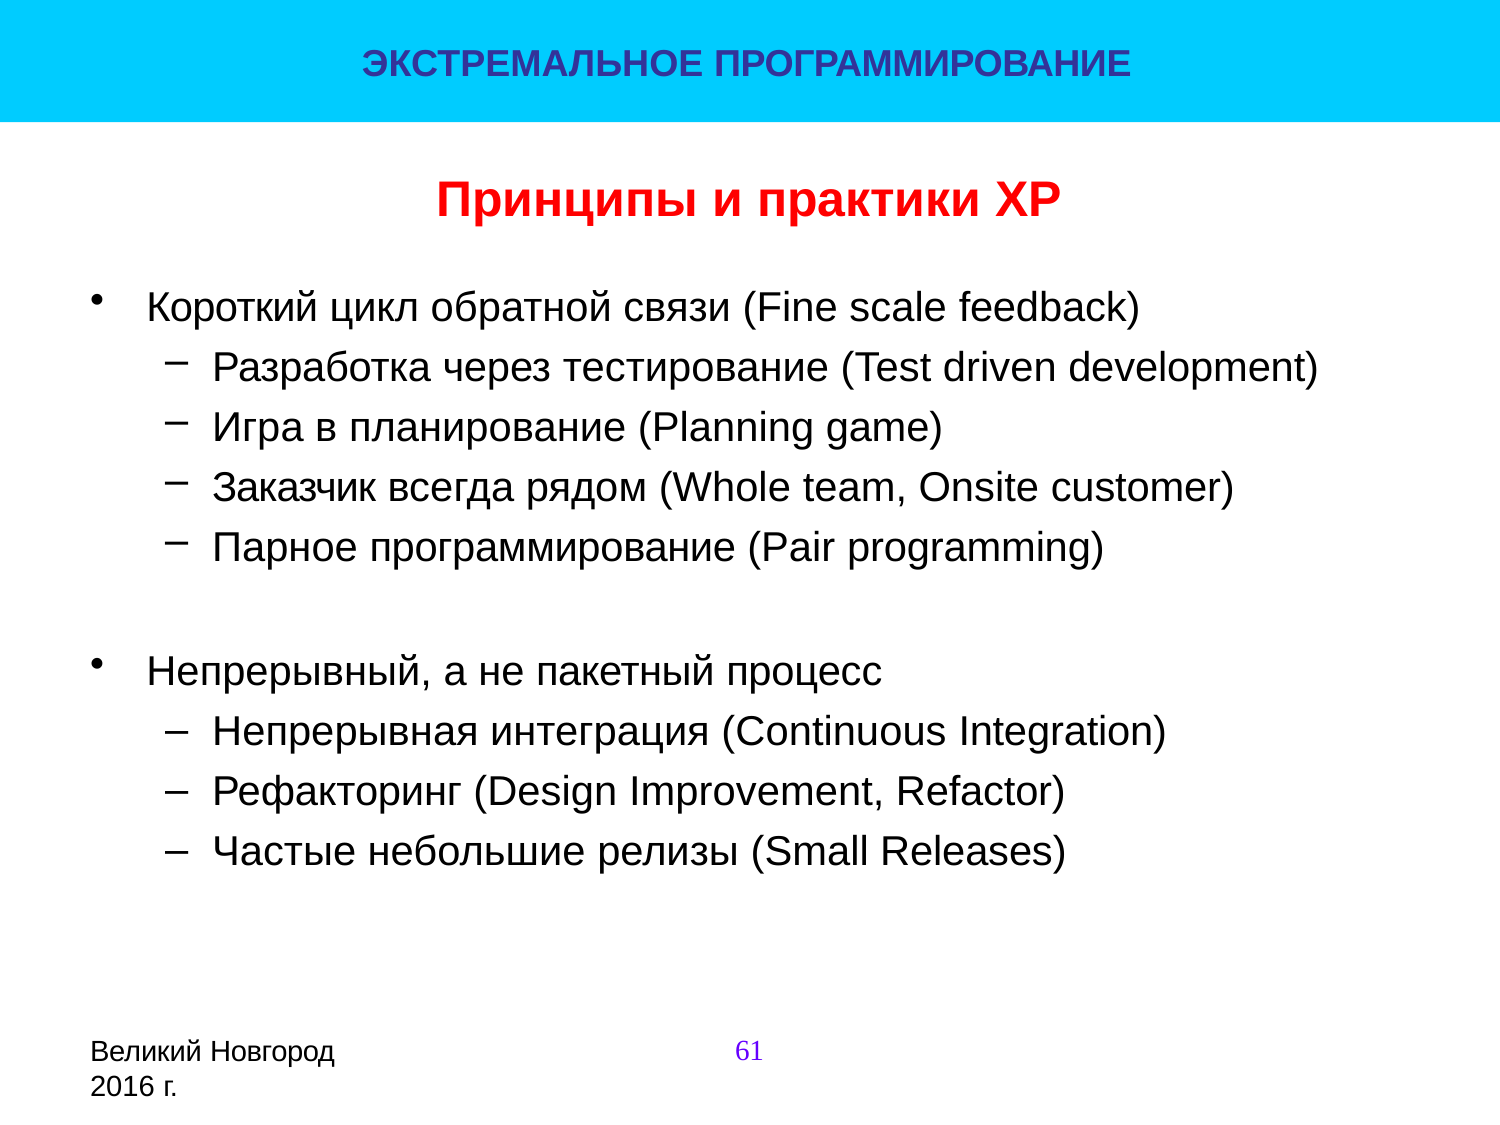

ЭКСТРЕМАЛЬНОЕ ПРОГРАММИРОВАНИЕ
# Принципы и практики ХР
Короткий цикл обратной связи (Fine scale feedback)
Разработка через тестирование (Test driven development)
Игра в планирование (Planning game)
Заказчик всегда рядом (Whole team, Onsite customer)
Парное программирование (Pair programming)

Непрерывный, а не пакетный процесс
Непрерывная интеграция (Continuous Integration)
Рефакторинг (Design Improvement, Refactor)
Частые небольшие релизы (Small Releases)
Великий Новгород 2016 г.
61